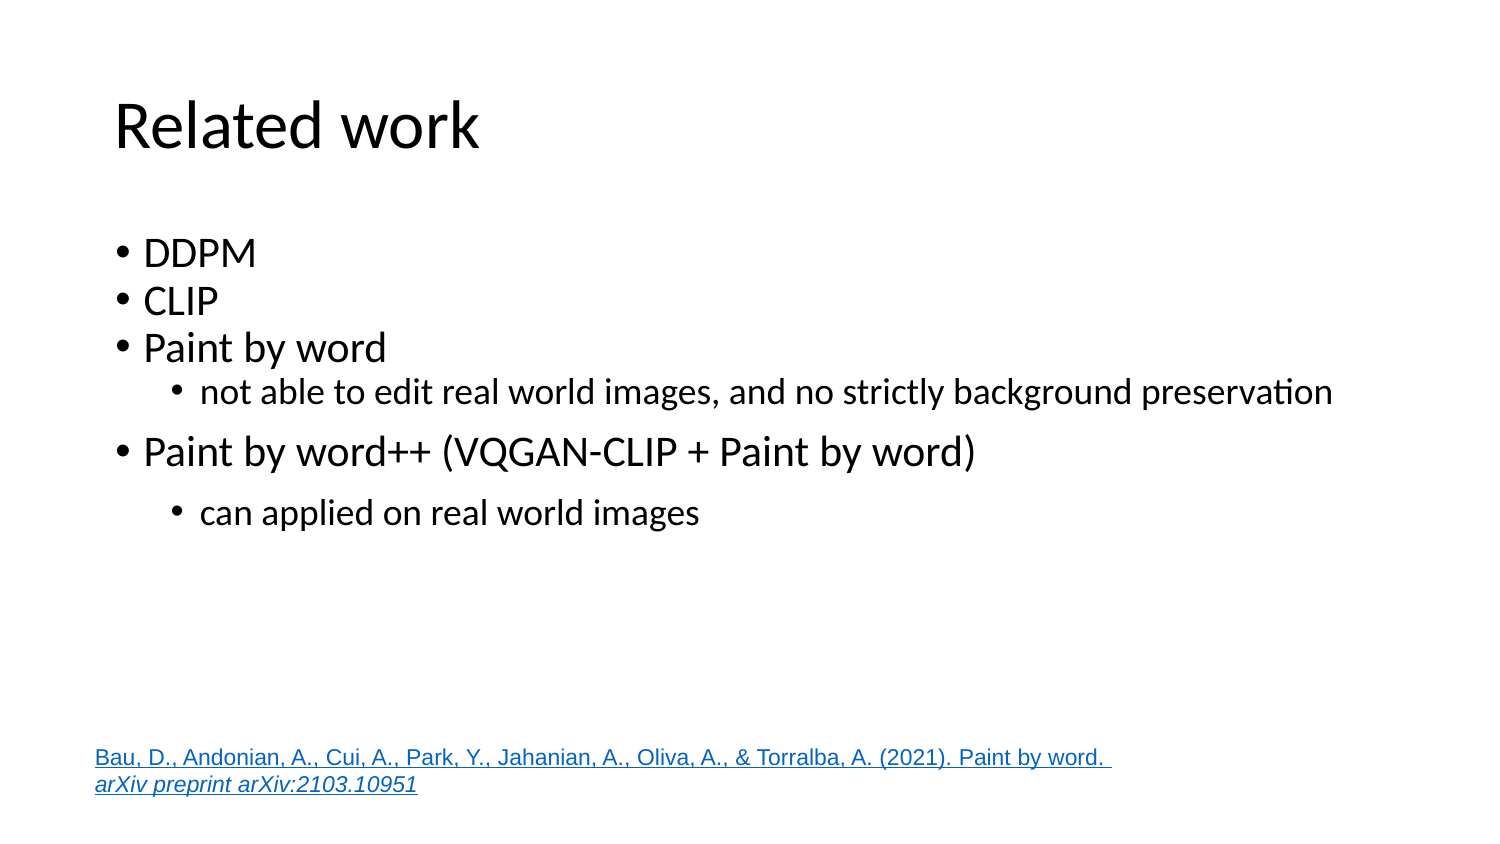

# Related work
DDPM
CLIP
Paint by word
not able to edit real world images, and no strictly background preservation
Paint by word++ (VQGAN-CLIP + Paint by word)
can applied on real world images
Bau, D., Andonian, A., Cui, A., Park, Y., Jahanian, A., Oliva, A., & Torralba, A. (2021). Paint by word. arXiv preprint arXiv:2103.10951